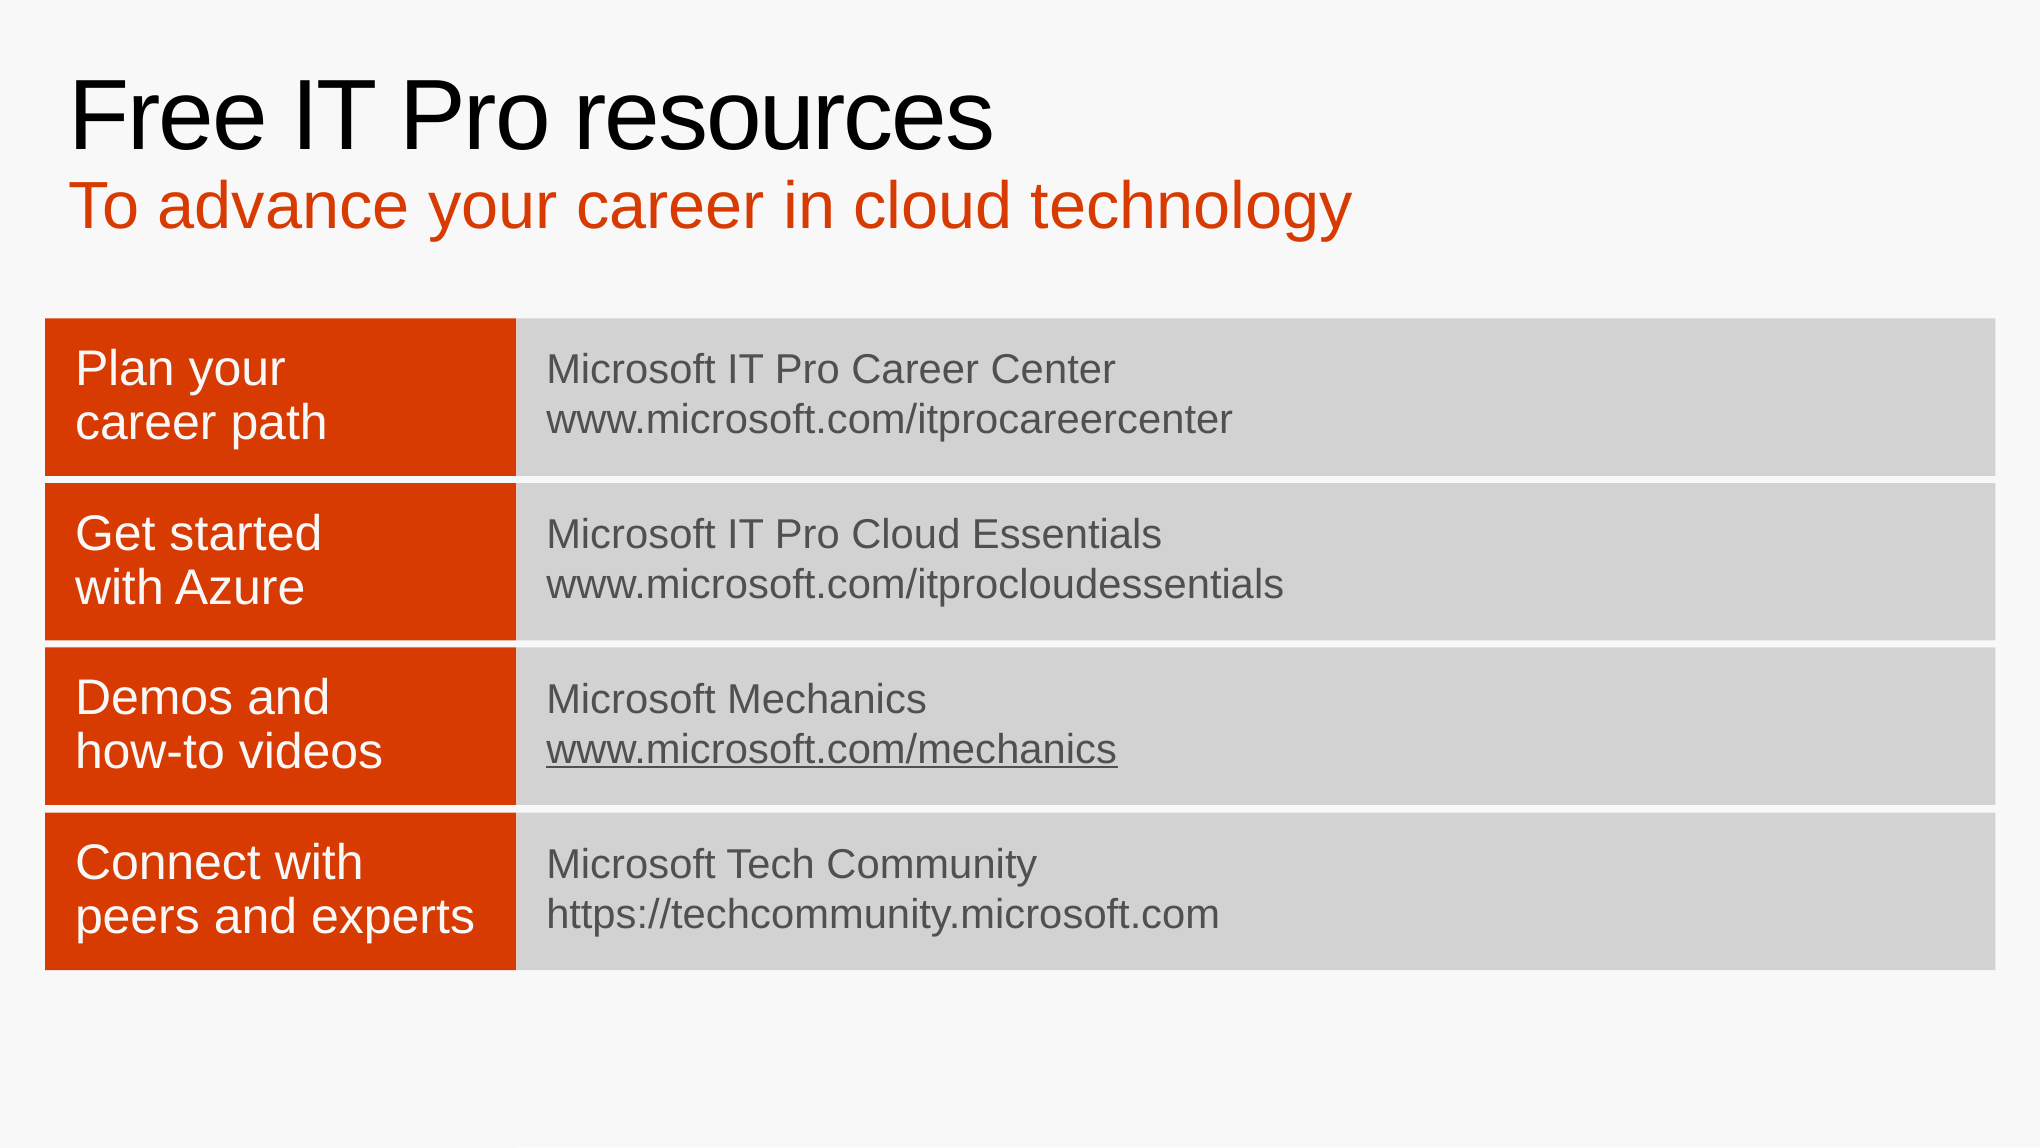

# Free IT Pro resources To advance your career in cloud technology

Plan your
career path
Cloud role mapping
Expert advice on skills needed
Self-paced curriculum by cloud role
$300 Azure credits and extended trials
Pluralsight 3 month subscription (10 courses)
Phone support incident
Weekly short videos and insights from Microsoft’s leaders and engineers
Connect with community of peers and Microsoft experts
Microsoft IT Pro Career Center
www.microsoft.com/itprocareercenter
Get started
with Azure
Microsoft IT Pro Cloud Essentials
www.microsoft.com/itprocloudessentials
Demos and
how-to videos
Microsoft Mechanics
www.microsoft.com/mechanics
Connect with peers and experts
Microsoft Tech Community
https://techcommunity.microsoft.com